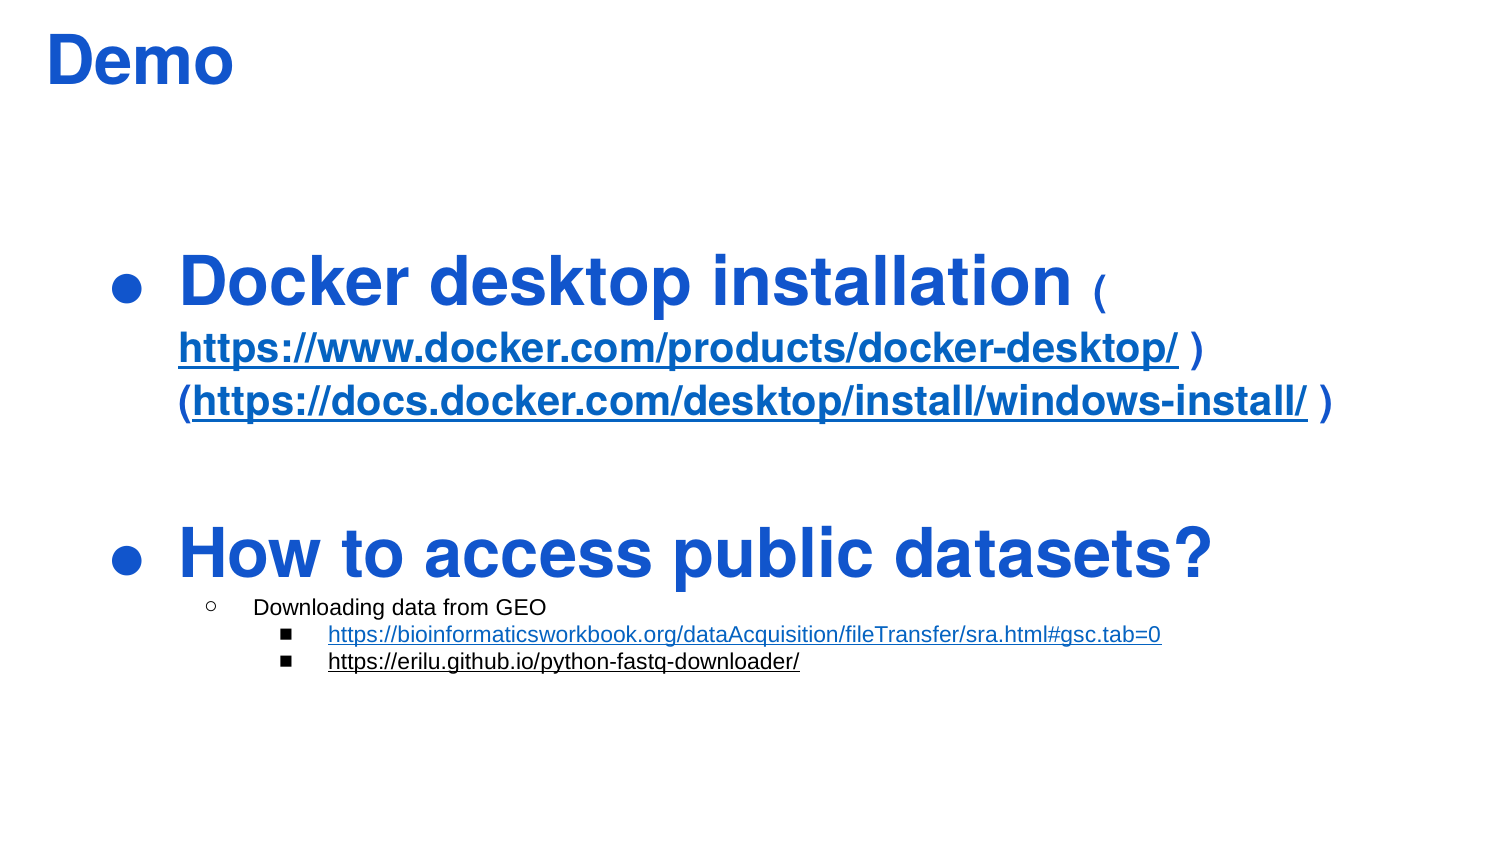

Demo
# Docker desktop installation (https://www.docker.com/products/docker-desktop/ )
(https://docs.docker.com/desktop/install/windows-install/ )

How to access public datasets?
Downloading data from GEO
https://bioinformaticsworkbook.org/dataAcquisition/fileTransfer/sra.html#gsc.tab=0
https://erilu.github.io/python-fastq-downloader/